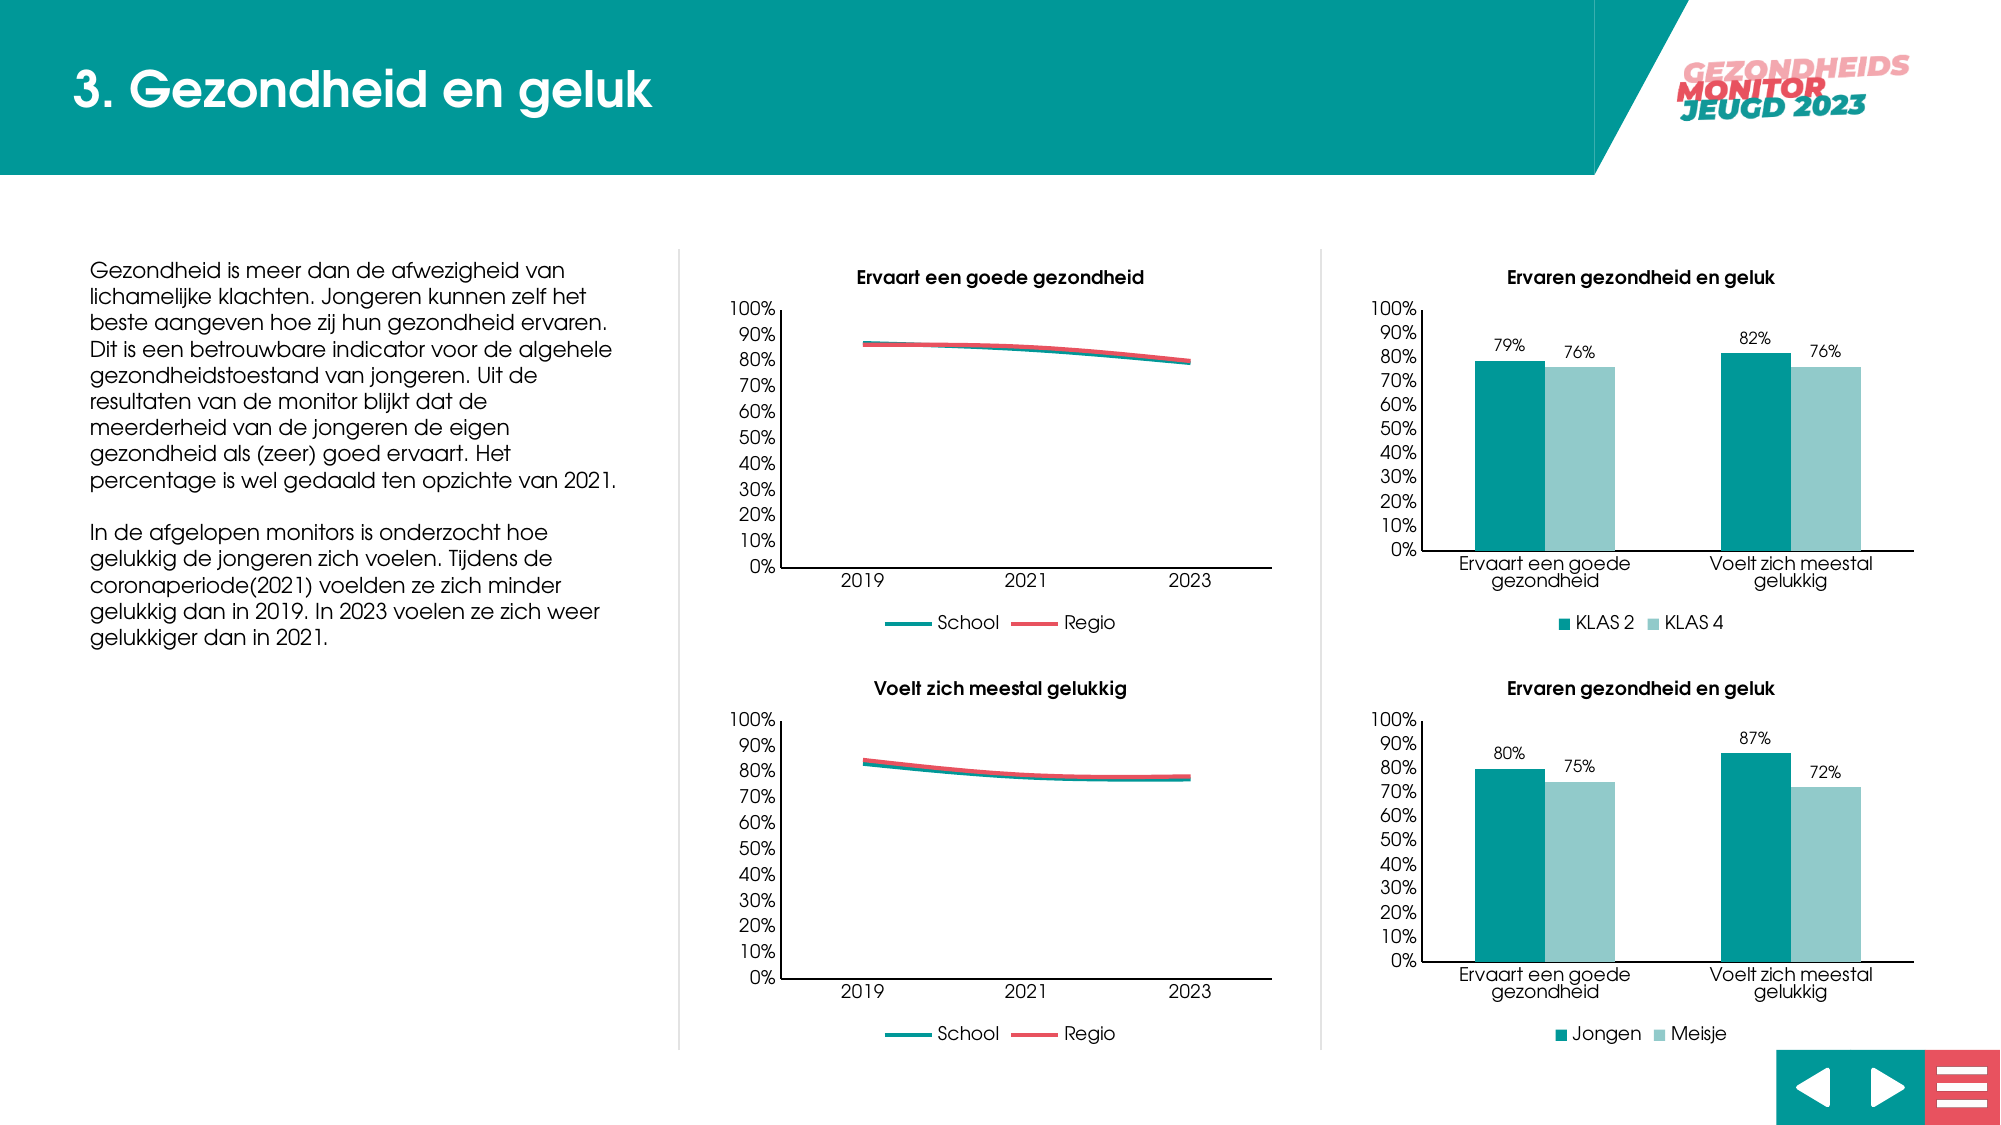

### Chart: Ervaart een goede gezondheid

| Category | School | Regio |
|---|---|---|
| 2019 | 0.8708551 | 0.8641749 |
| 2021 | 0.8461538 | 0.8558875 |
| 2023 | 0.7940552 | 0.8015402 |

### Chart: Ervaren gezondheid en geluk

| Category | KLAS 2 | KLAS 4 |
|---|---|---|
| Ervaart een goede gezondheid | 0.7877551 | 0.7607656 |
| Voelt zich meestal gelukkig | 0.8204082 | 0.7644231 |

### Chart: Voelt zich meestal gelukkig

| Category | School | Regio |
|---|---|---|
| 2019 | 0.8339161 | 0.8484997 |
| 2021 | 0.7810945 | 0.7901691 |
| 2023 | 0.7733051 | 0.7846998 |

### Chart: Ervaren gezondheid en geluk

| Category | Jongen | Meisje |
|---|---|---|
| Ervaart een goede gezondheid | 0.8016529 | 0.7477876 |
| Voelt zich meestal gelukkig | 0.8655462 | 0.7248908 |